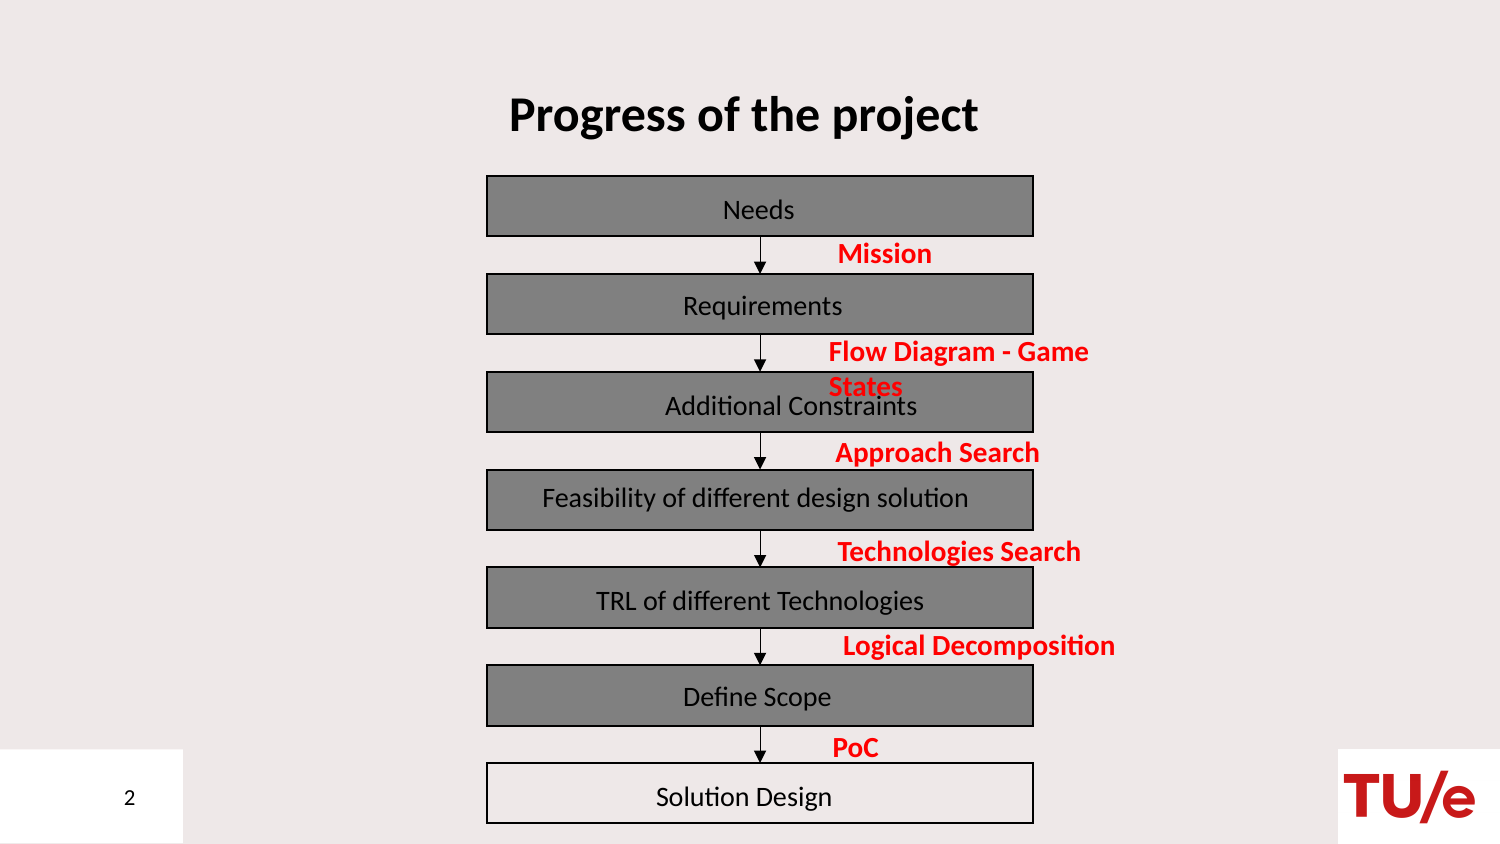

# Progress of the project

Needs
Mission

Requirements
Flow Diagram - Game States

Additional Constraints
 Approach Search

Feasibility of different design solution
Technologies Search

TRL of different Technologies
Logical Decomposition

Define Scope
PoC
2

Solution Design